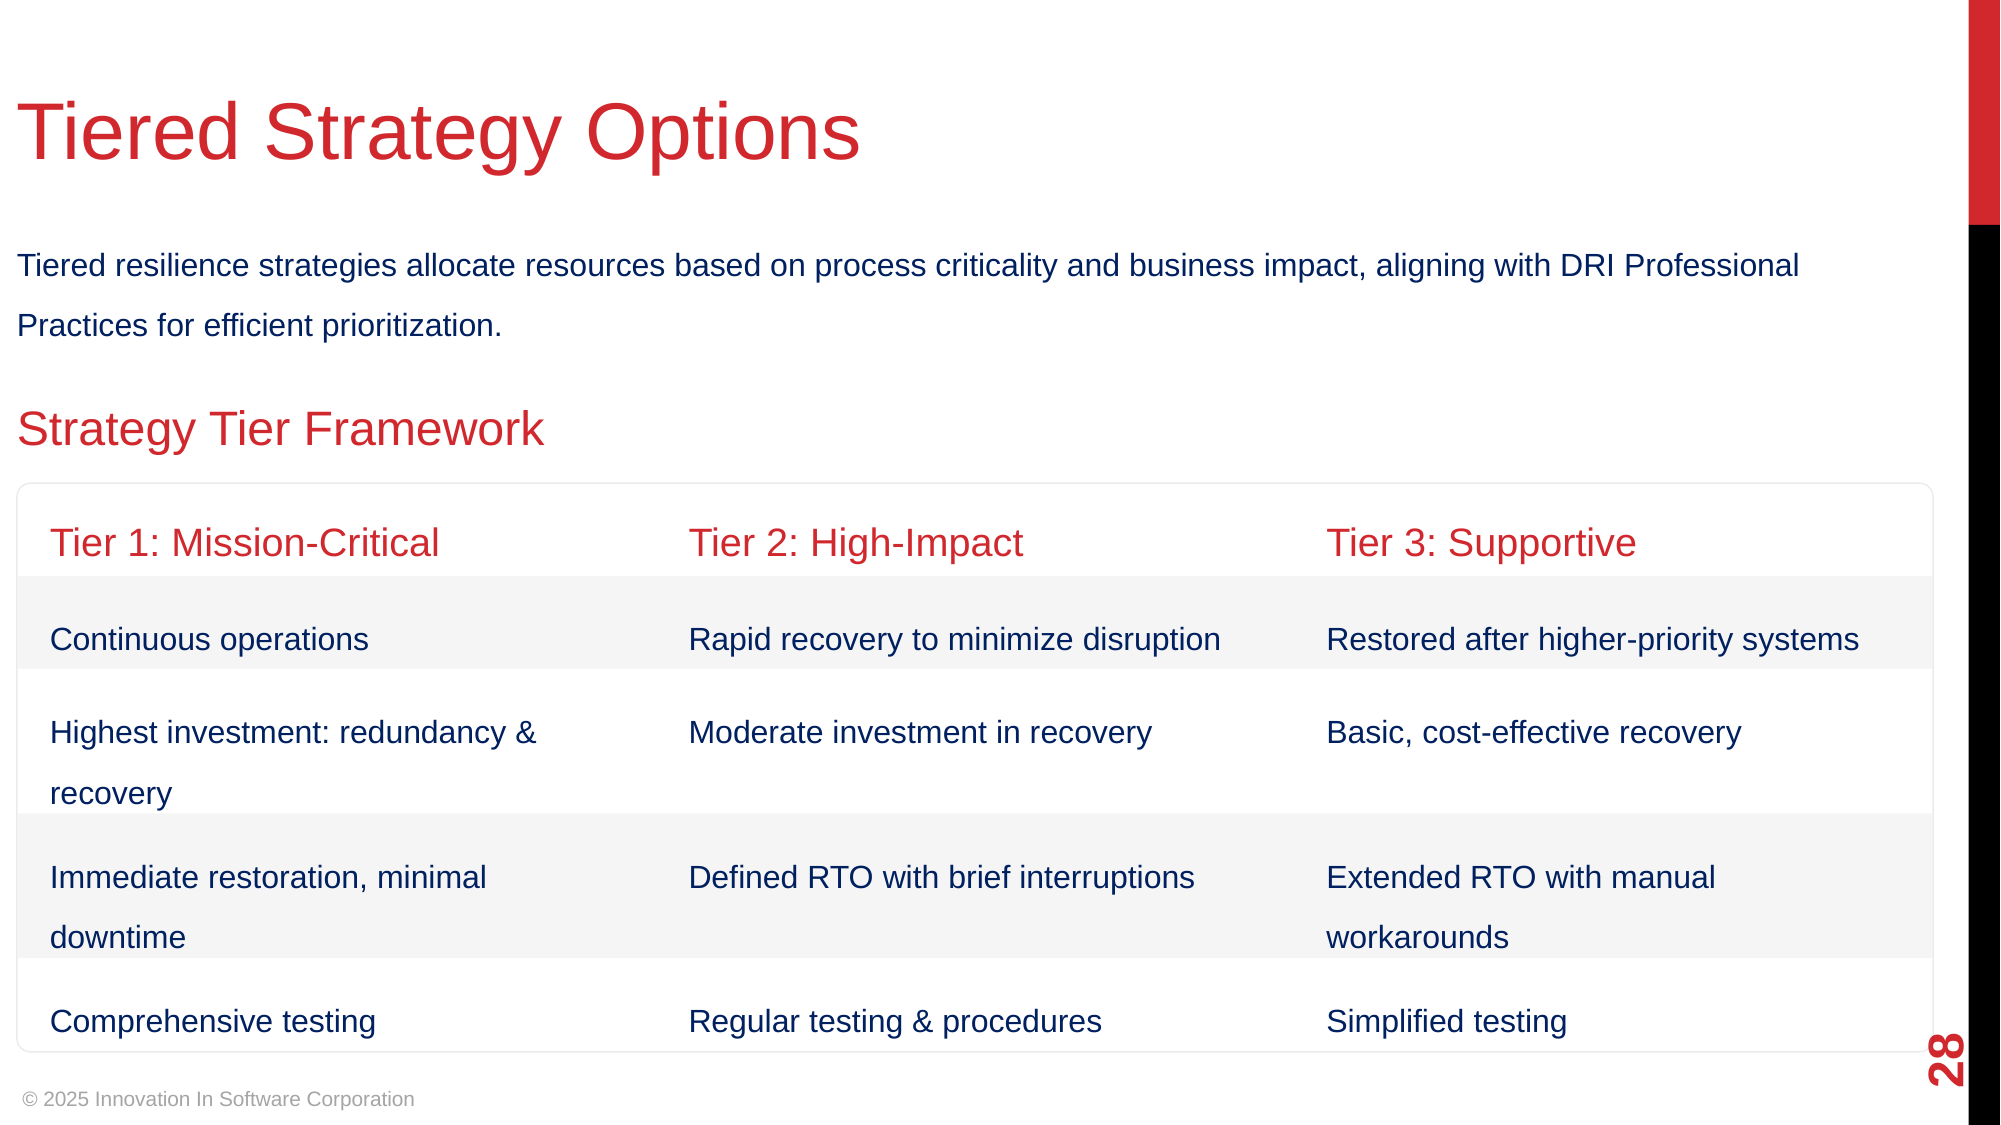

Tiered Strategy Options
Tiered resilience strategies allocate resources based on process criticality and business impact, aligning with DRI Professional Practices for efficient prioritization.
Strategy Tier Framework

Tier 1: Mission-Critical
Tier 2: High-Impact
Tier 3: Supportive

Continuous operations
Rapid recovery to minimize disruption
Restored after higher-priority systems

Highest investment: redundancy & recovery
Moderate investment in recovery
Basic, cost-effective recovery

Immediate restoration, minimal downtime
Defined RTO with brief interruptions
Extended RTO with manual workarounds
28

Comprehensive testing
Regular testing & procedures
Simplified testing
© 2025 Innovation In Software Corporation